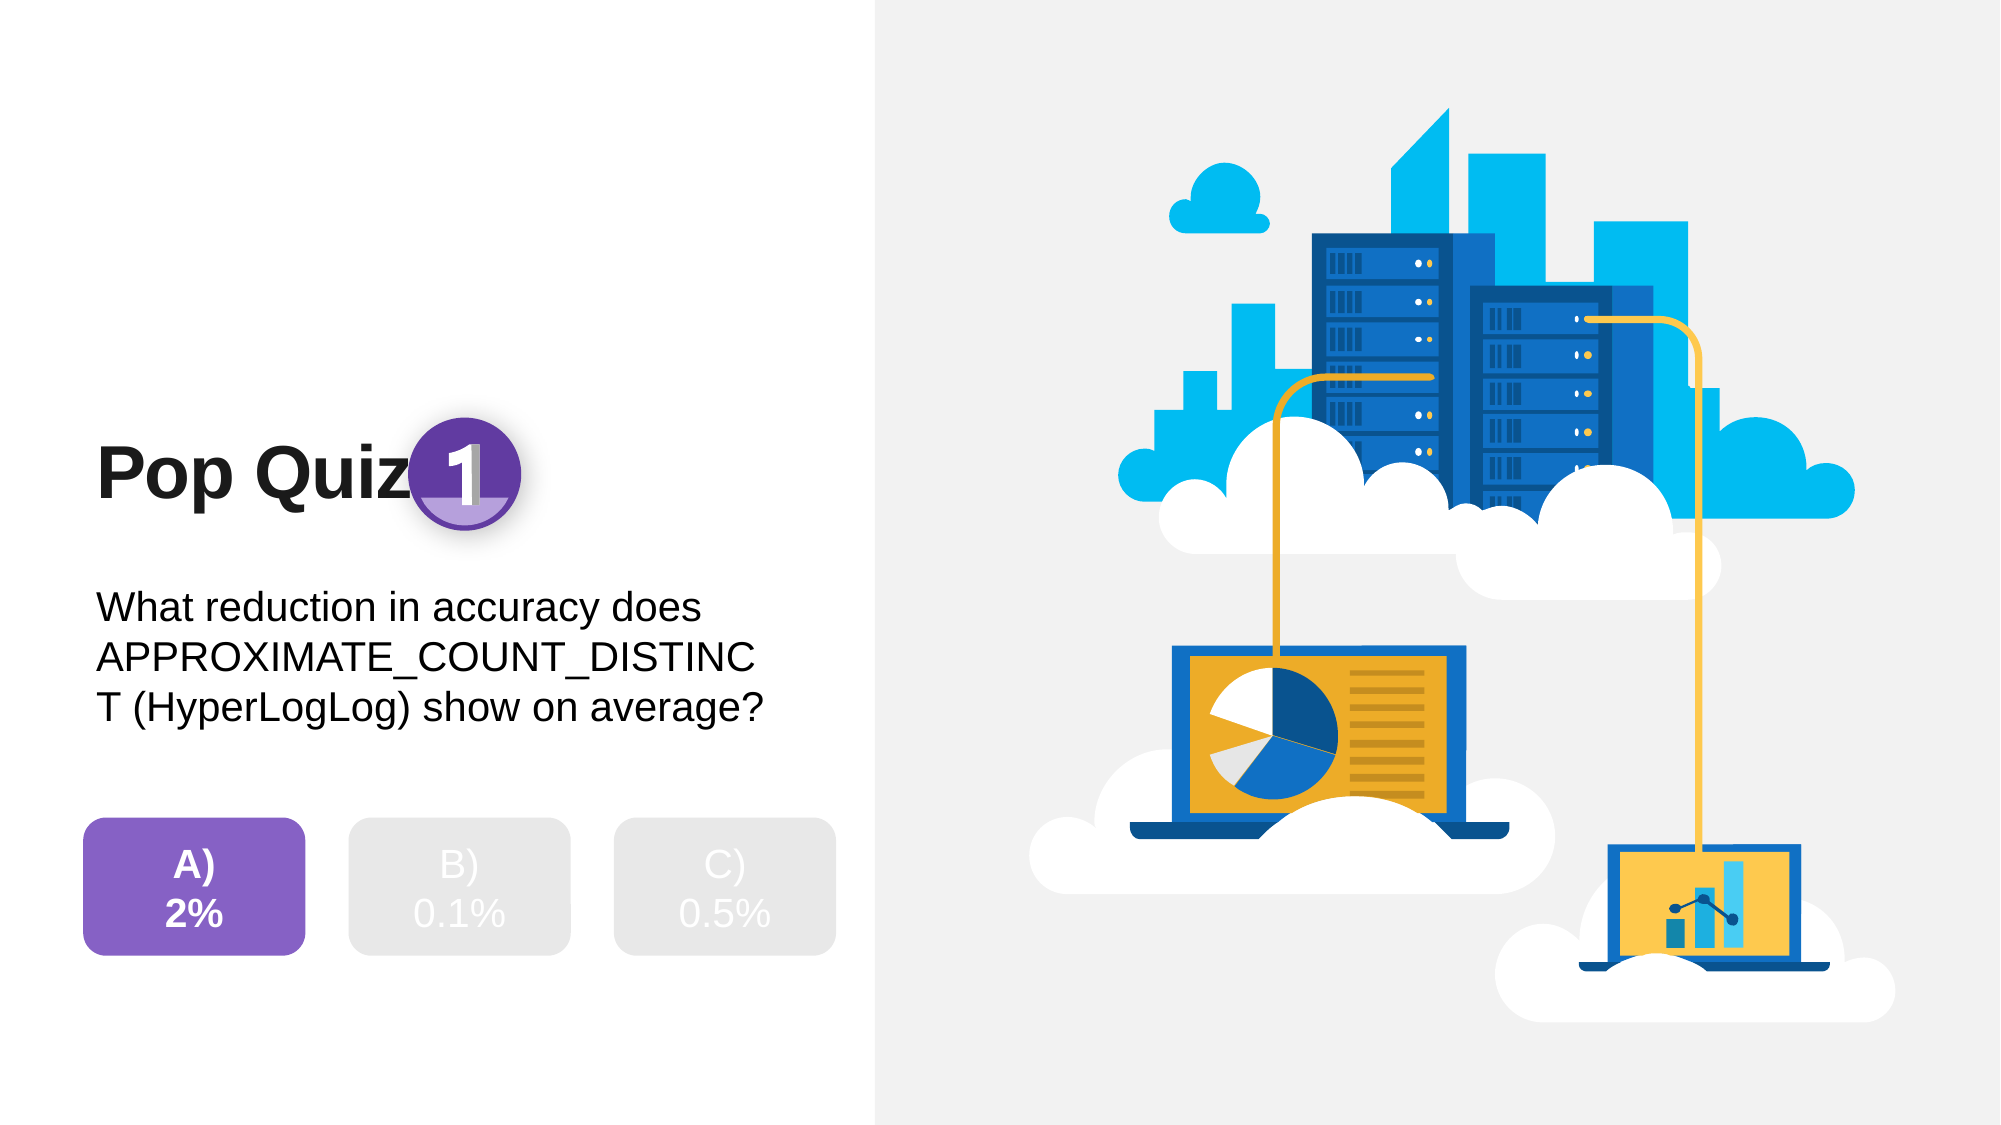

# Pop Quiz
What reduction in accuracy does APPROXIMATE_COUNT_DISTINCT (HyperLogLog) show on average?

A)
2%
B)
0.1%
C)
0.5%